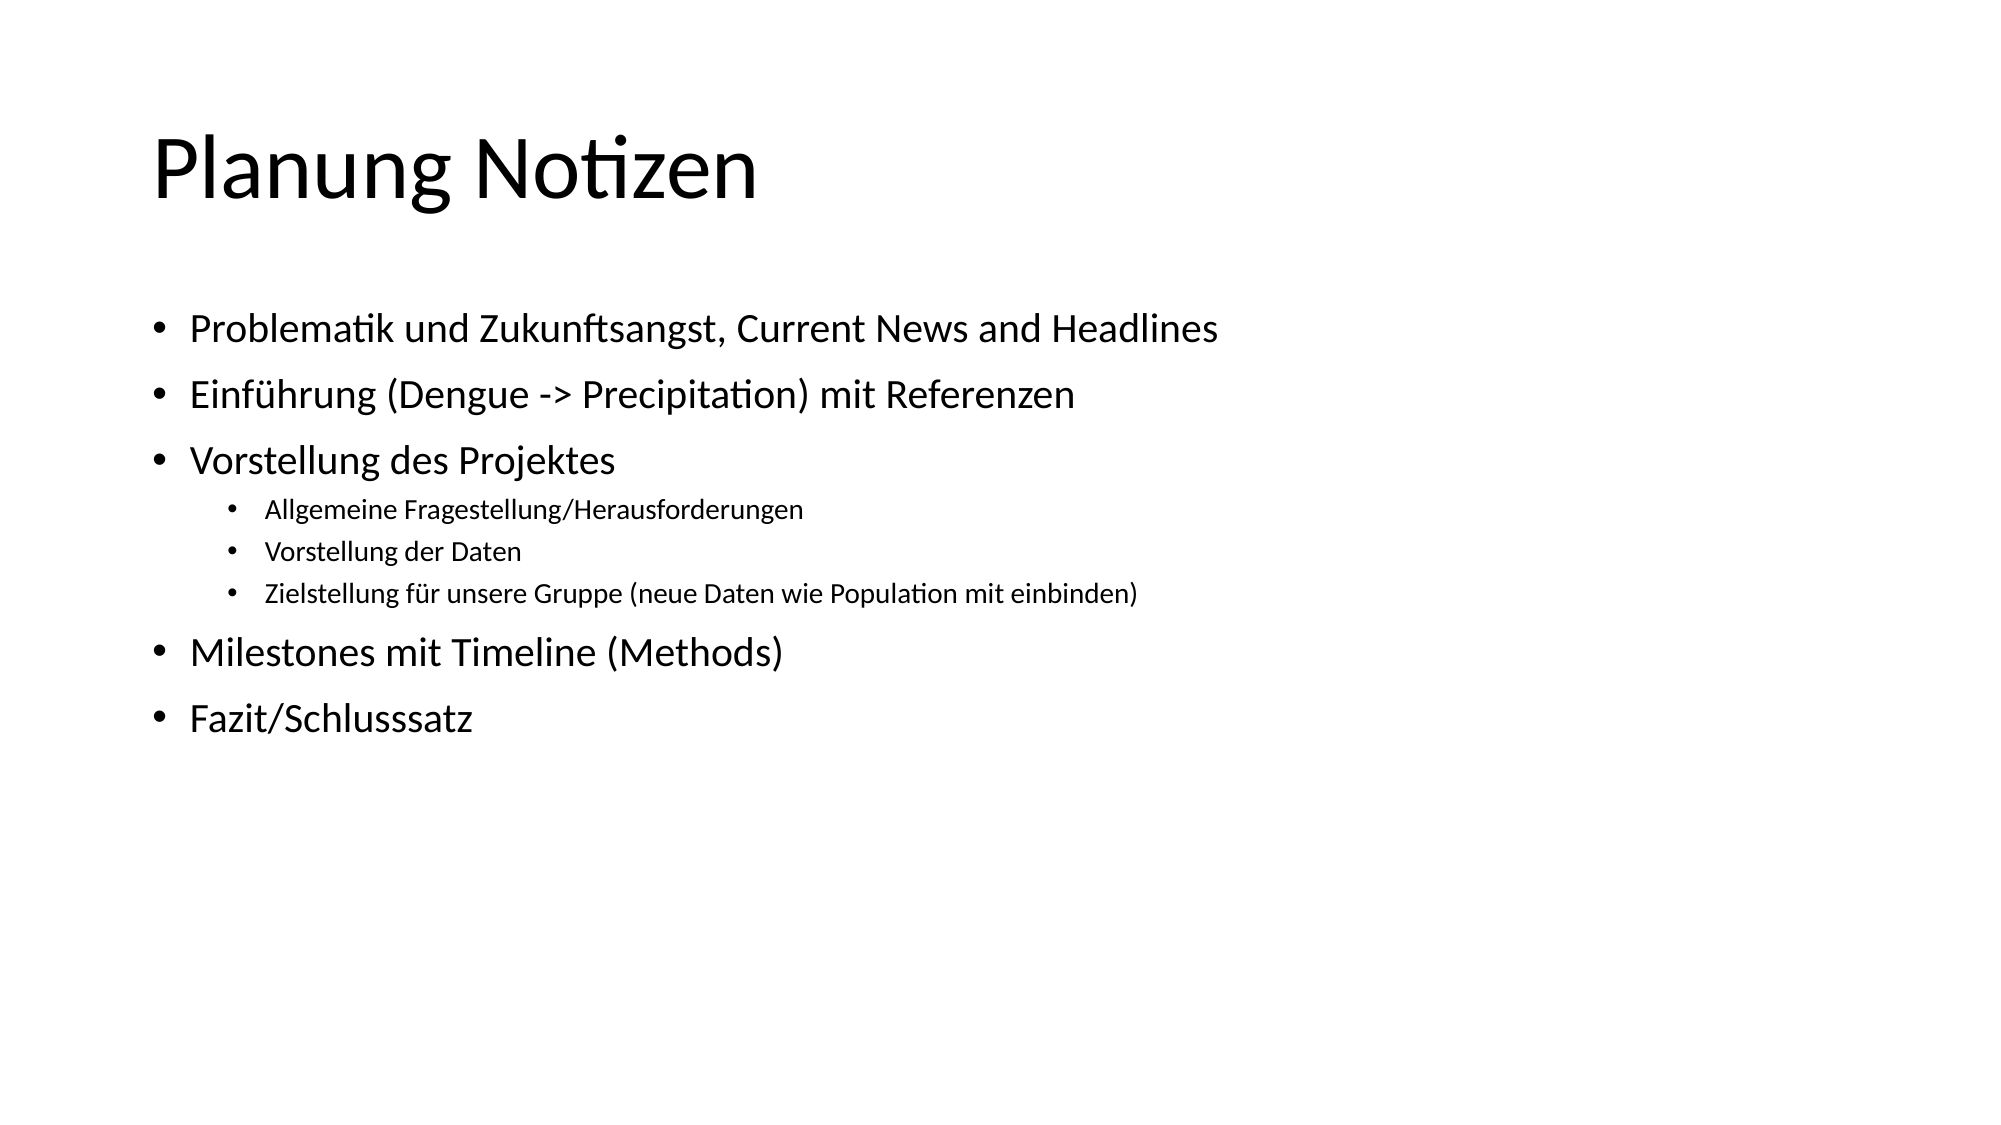

# Planung Notizen
Problematik und Zukunftsangst, Current News and Headlines
Einführung (Dengue -> Precipitation) mit Referenzen
Vorstellung des Projektes
Allgemeine Fragestellung/Herausforderungen
Vorstellung der Daten
Zielstellung für unsere Gruppe (neue Daten wie Population mit einbinden)
Milestones mit Timeline (Methods)
Fazit/Schlusssatz